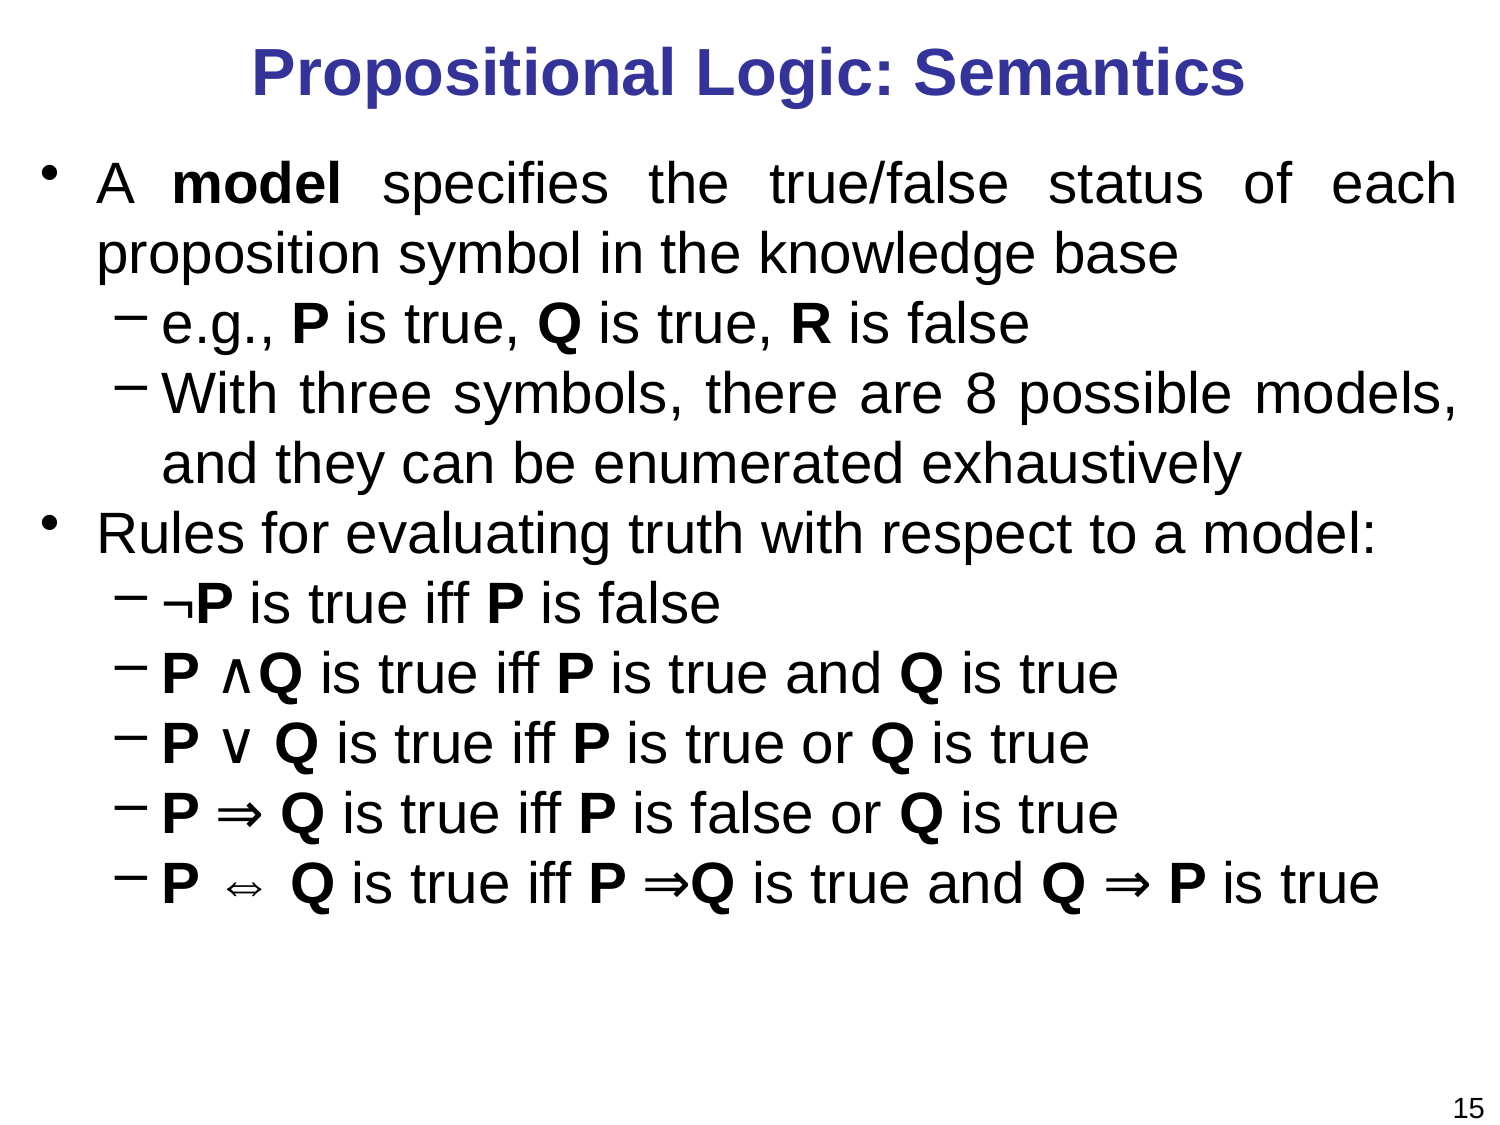

# Propositional Logic: Semantics
A model specifies the true/false status of each proposition symbol in the knowledge base
e.g., P is true, Q is true, R is false
With three symbols, there are 8 possible models, and they can be enumerated exhaustively
Rules for evaluating truth with respect to a model:
¬P is true iff P is false
P ∧Q is true iff P is true and Q is true
P ∨ Q is true iff P is true or Q is true
P ⇒ Q is true iff P is false or Q is true
P ⇔ Q is true iff P ⇒Q is true and Q ⇒ P is true

15